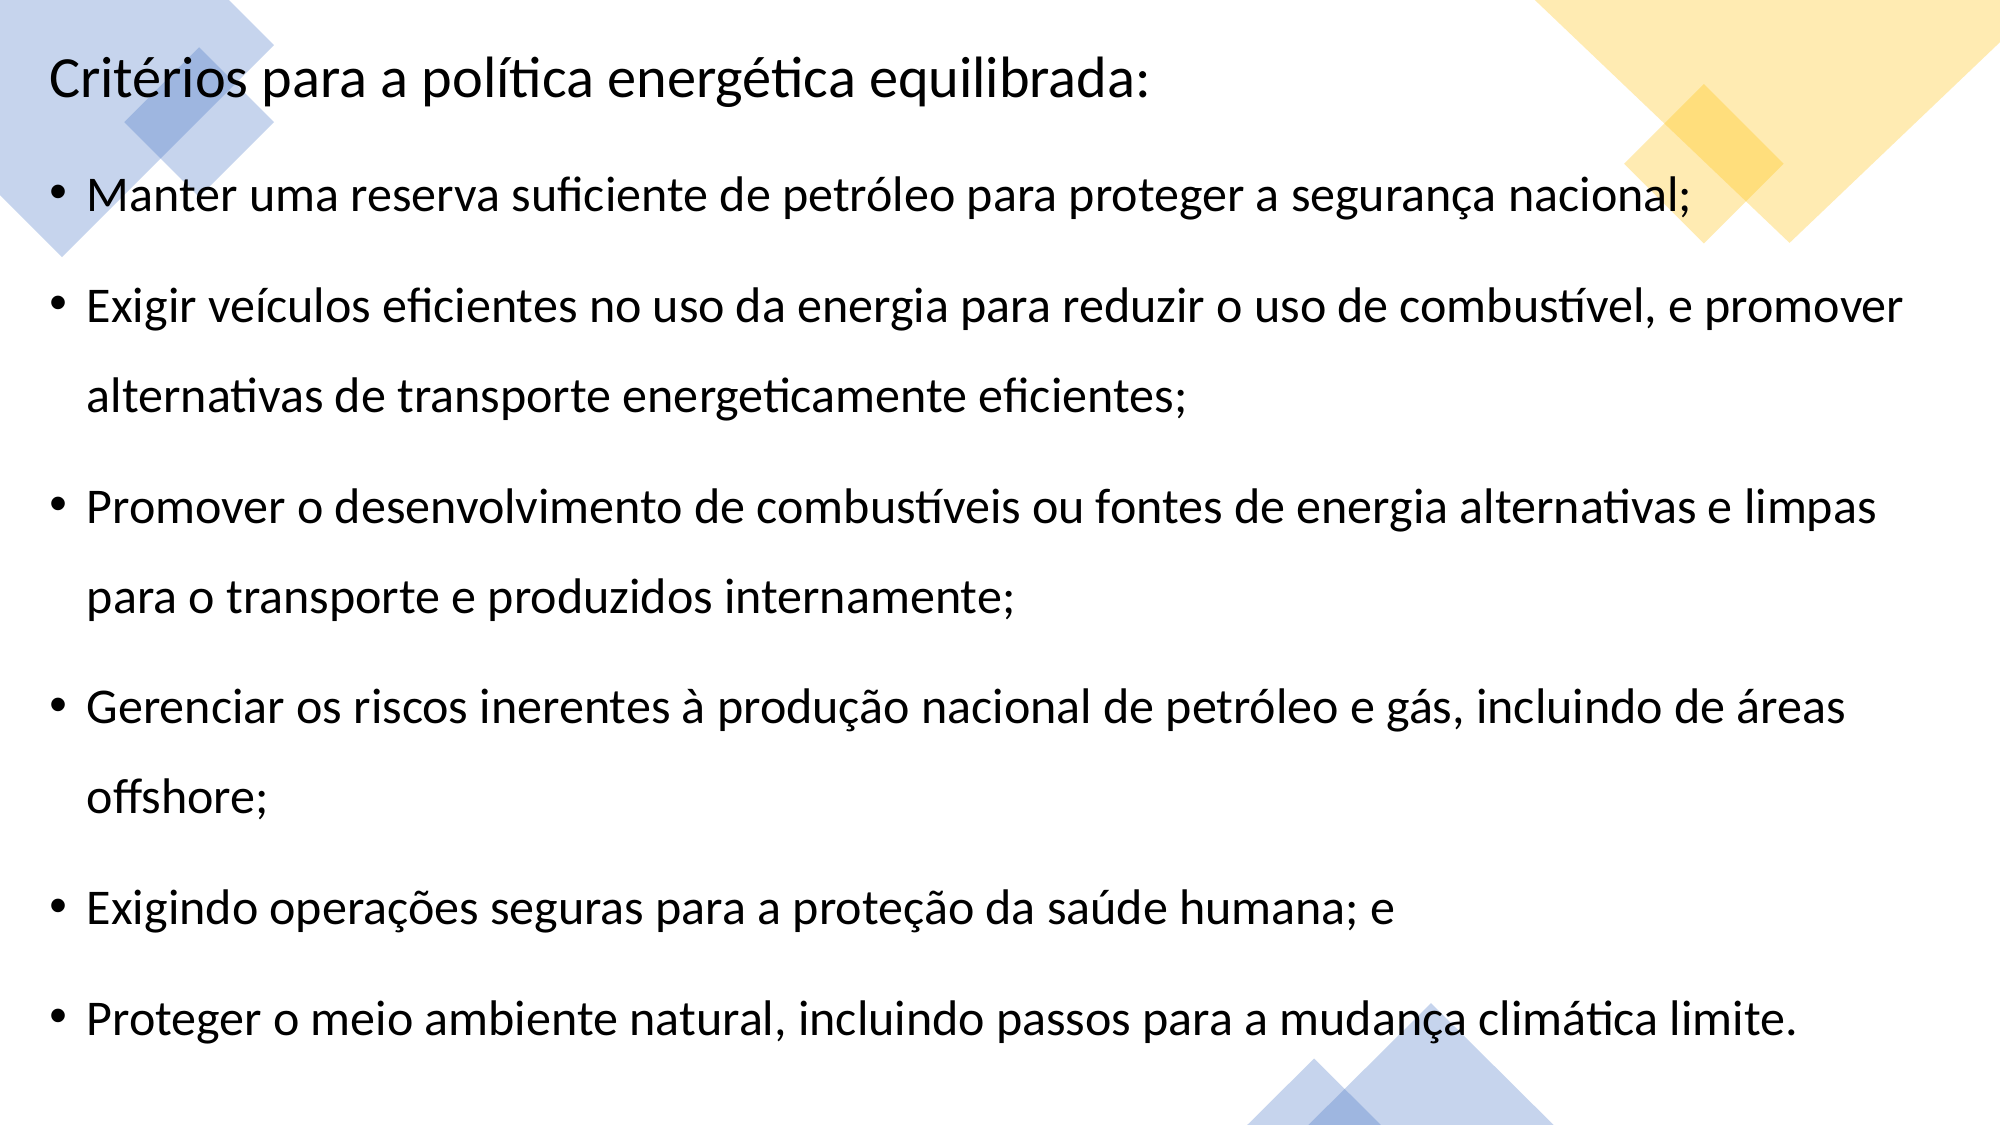

Critérios para a política energética equilibrada:
Manter uma reserva suficiente de petróleo para proteger a segurança nacional;
Exigir veículos eficientes no uso da energia para reduzir o uso de combustível, e promover alternativas de transporte energeticamente eficientes;
Promover o desenvolvimento de combustíveis ou fontes de energia alternativas e limpas para o transporte e produzidos internamente;
Gerenciar os riscos inerentes à produção nacional de petróleo e gás, incluindo de áreas offshore;
Exigindo operações seguras para a proteção da saúde humana; e
Proteger o meio ambiente natural, incluindo passos para a mudança climática limite.